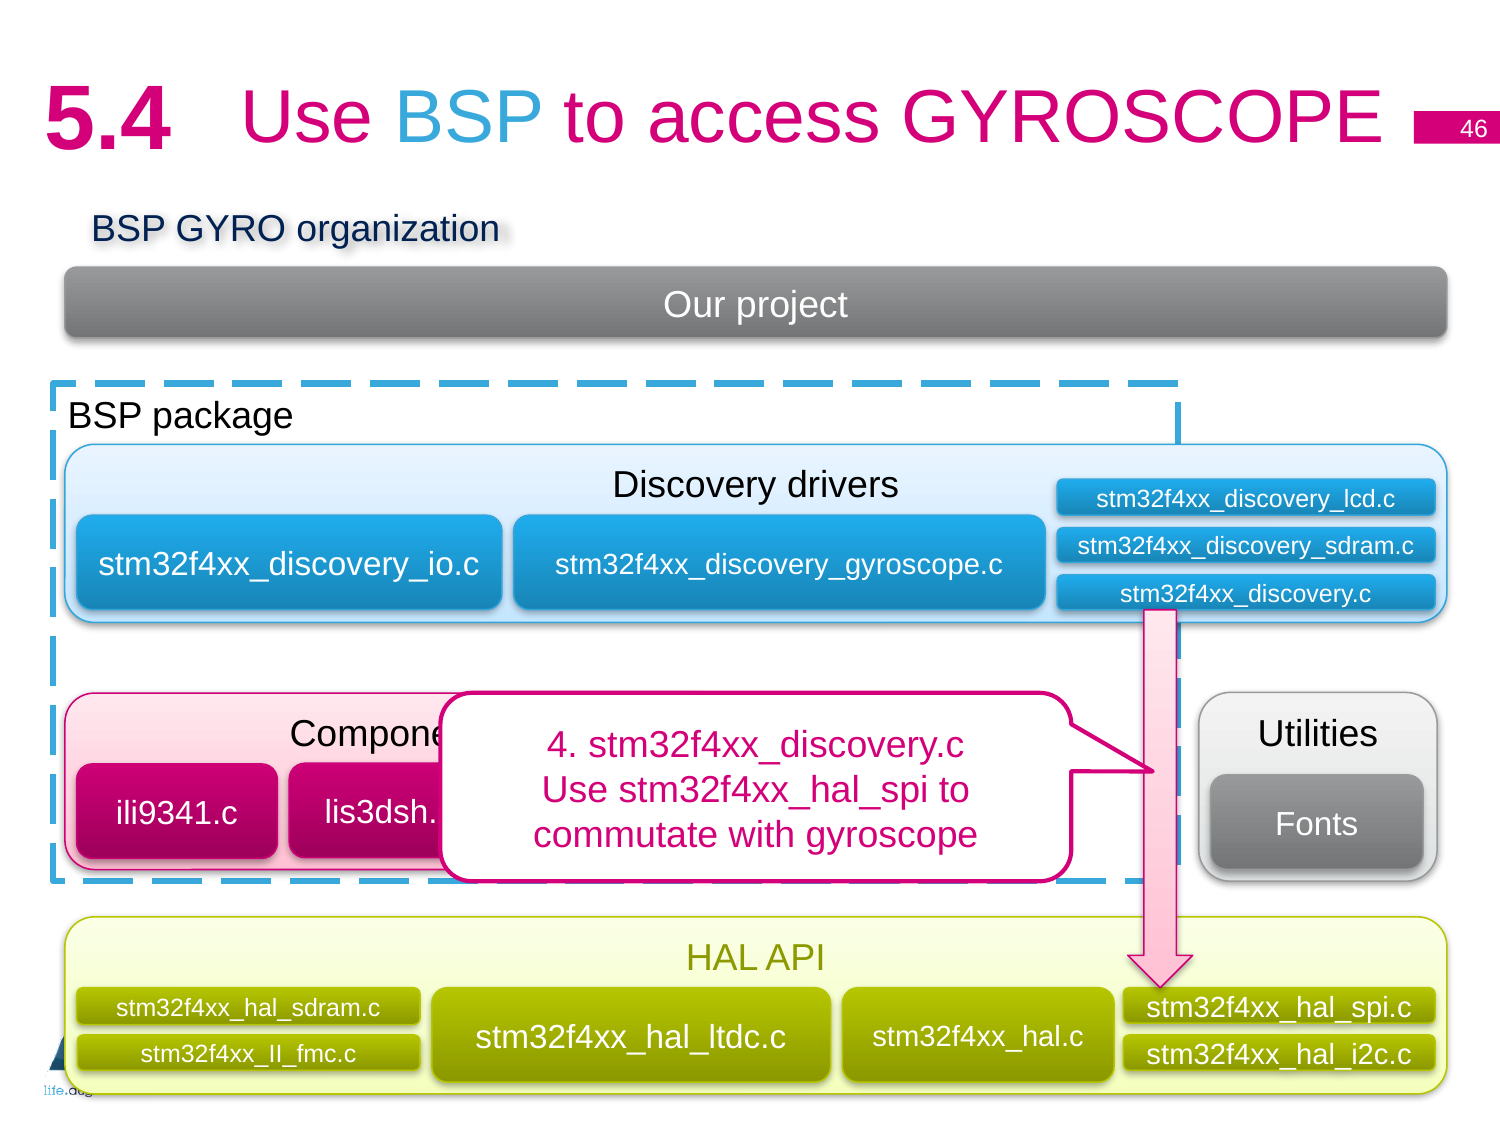

# Use BSP to access GYROSCOPE
5.4
46
BSP GYRO organization

Our project
BSP package
Discovery drivers
stm32f4xx_discovery_lcd.c
stm32f4xx_discovery_sdram.c
stm32f4xx_discovery.c
Components
lis3dsh.c
stmpe811.c
ili9341.c
HAL API
stm32f4xx_hal_ltdc.c
stm32f4xx_hal.c
stm32f4xx_hal_spi.c
stm32f4xx_II_fmc.c
stm32f4xx_hal_i2c.c
stm32f4xx_discovery_io.c
stm32f4xx_discovery_gyroscope.c

Utilities
4. stm32f4xx_discovery.c
Use stm32f4xx_hal_spi to commutate with gyroscope
Fonts
stm32f4xx_hal_sdram.c